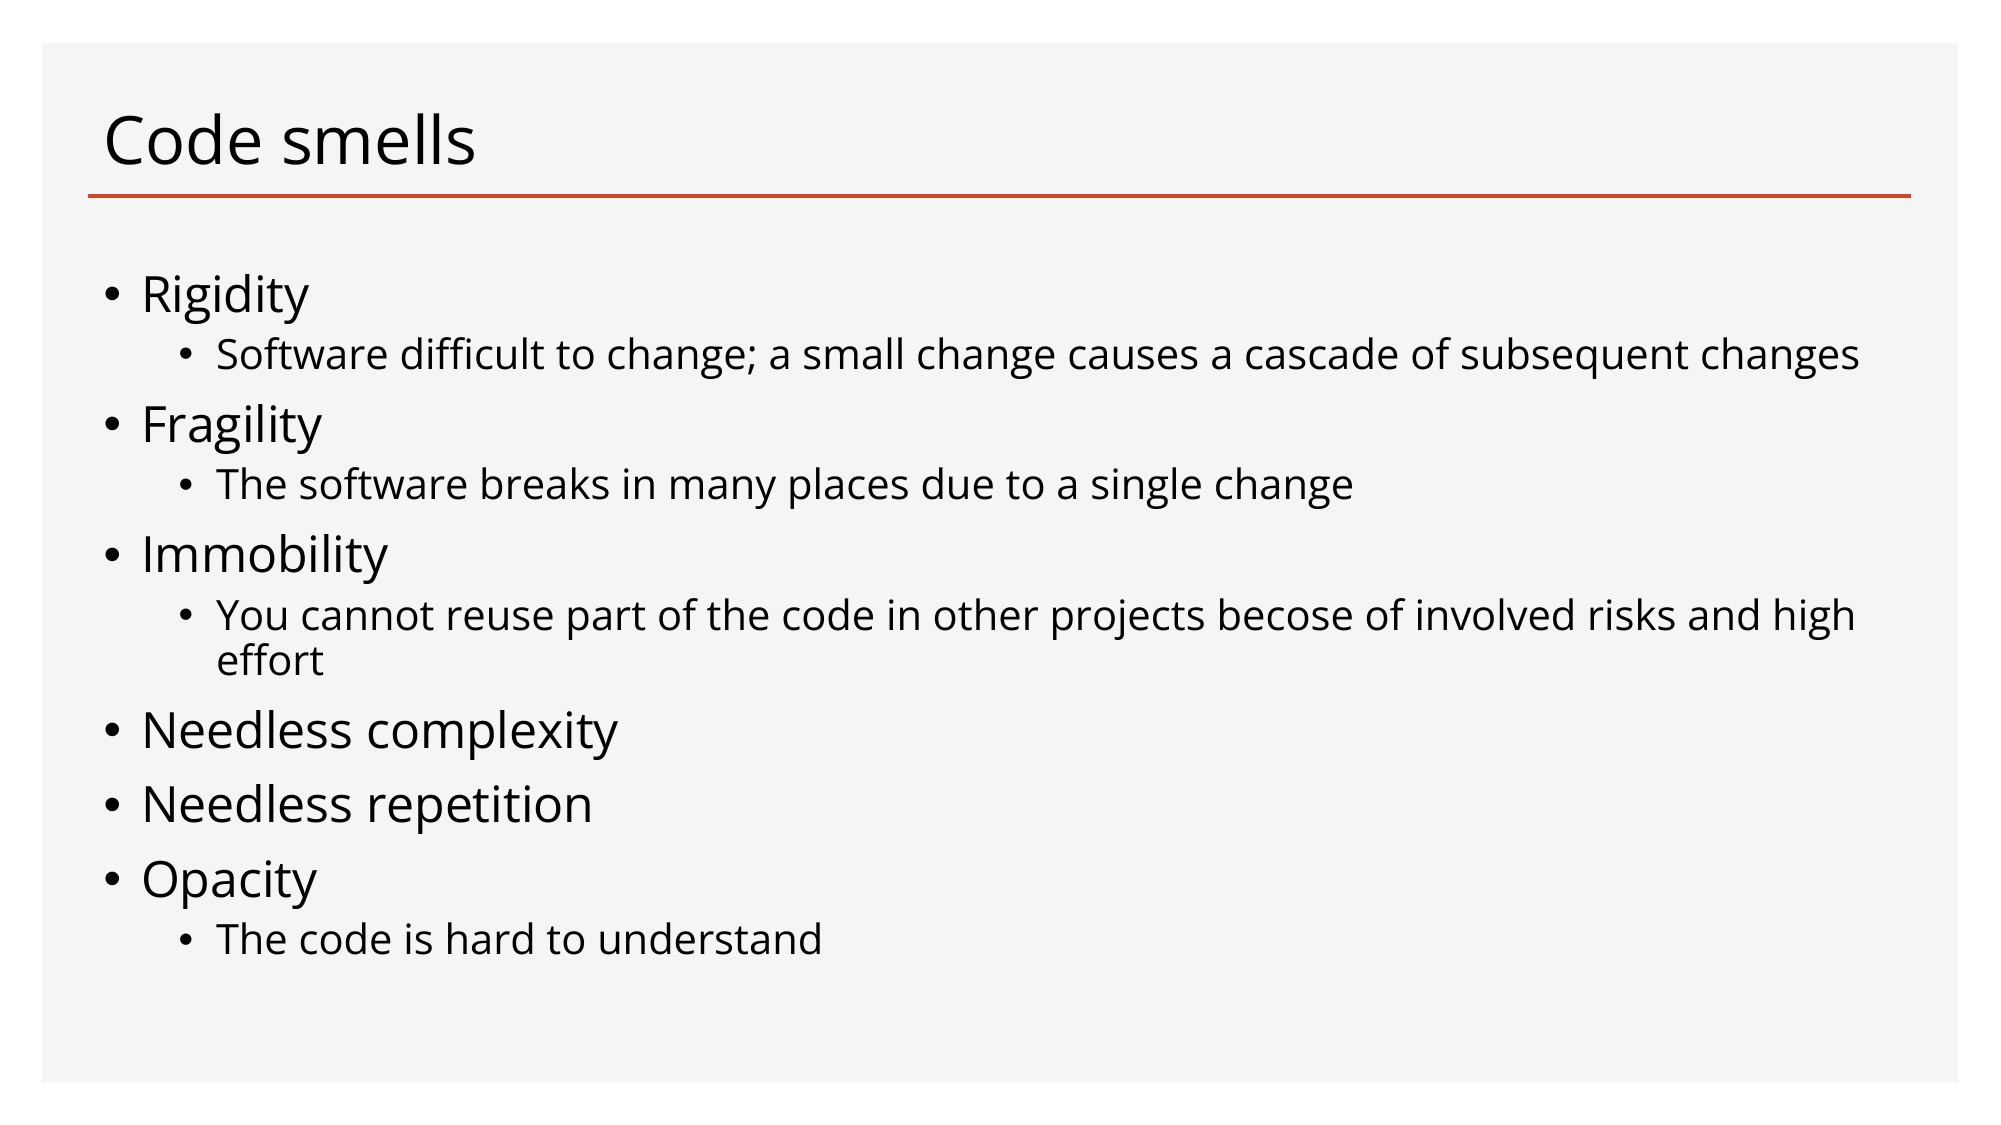

# Code smells
Rigidity
Software difficult to change; a small change causes a cascade of subsequent changes
Fragility
The software breaks in many places due to a single change
Immobility
You cannot reuse part of the code in other projects becose of involved risks and high effort
Needless complexity
Needless repetition
Opacity
The code is hard to understand